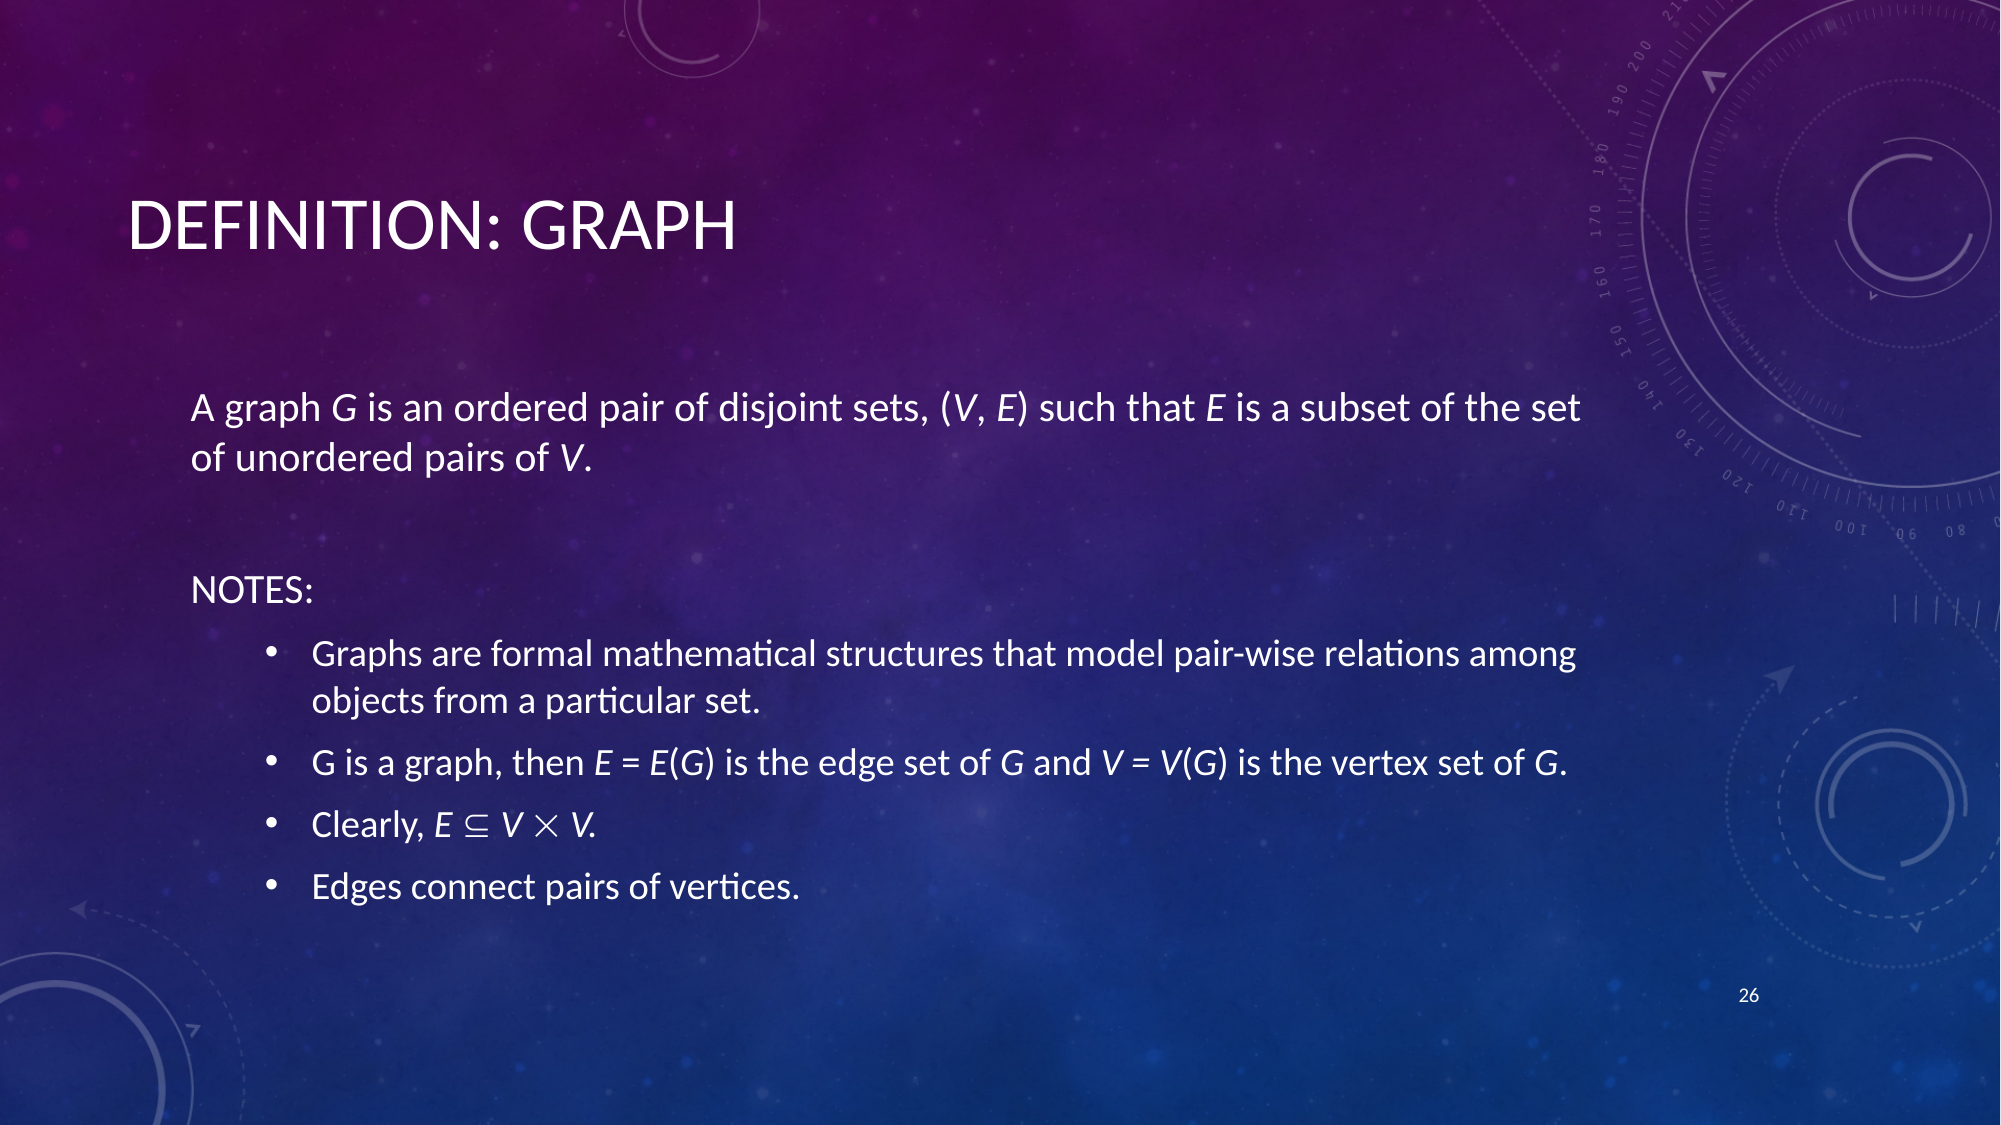

# Definition: Graph

A graph G is an ordered pair of disjoint sets, (V, E) such that E is a subset of the set of unordered pairs of V.

NOTES:
Graphs are formal mathematical structures that model pair-wise relations among objects from a particular set.
G is a graph, then E = E(G) is the edge set of G and V = V(G) is the vertex set of G.
Clearly, E ⊆ V × V.
Edges connect pairs of vertices.

26